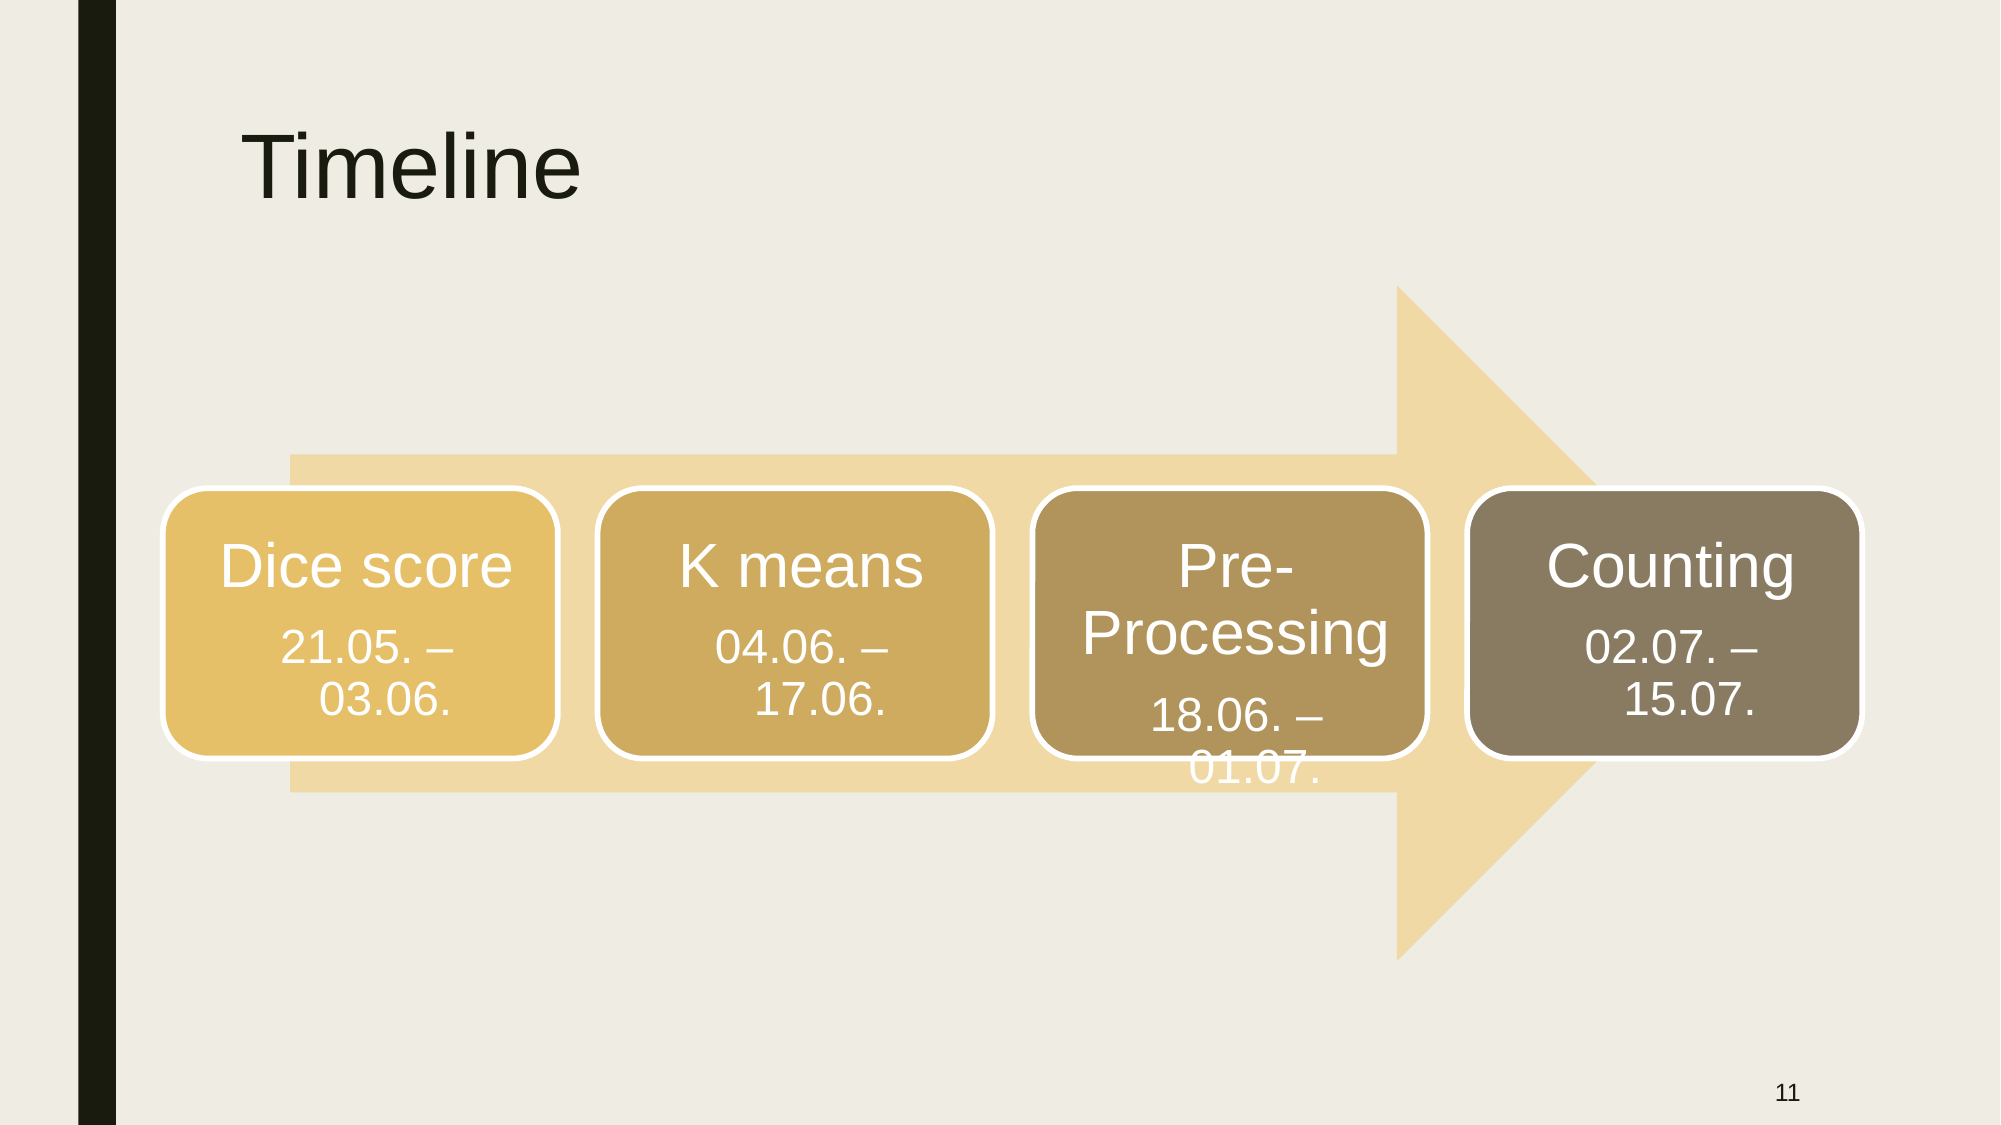

# Timeline
Dice score
21.05. – 03.06.
K means
04.06. – 17.06.
Pre-Processing
18.06. – 01.07.
Counting
02.07. – 15.07.
11